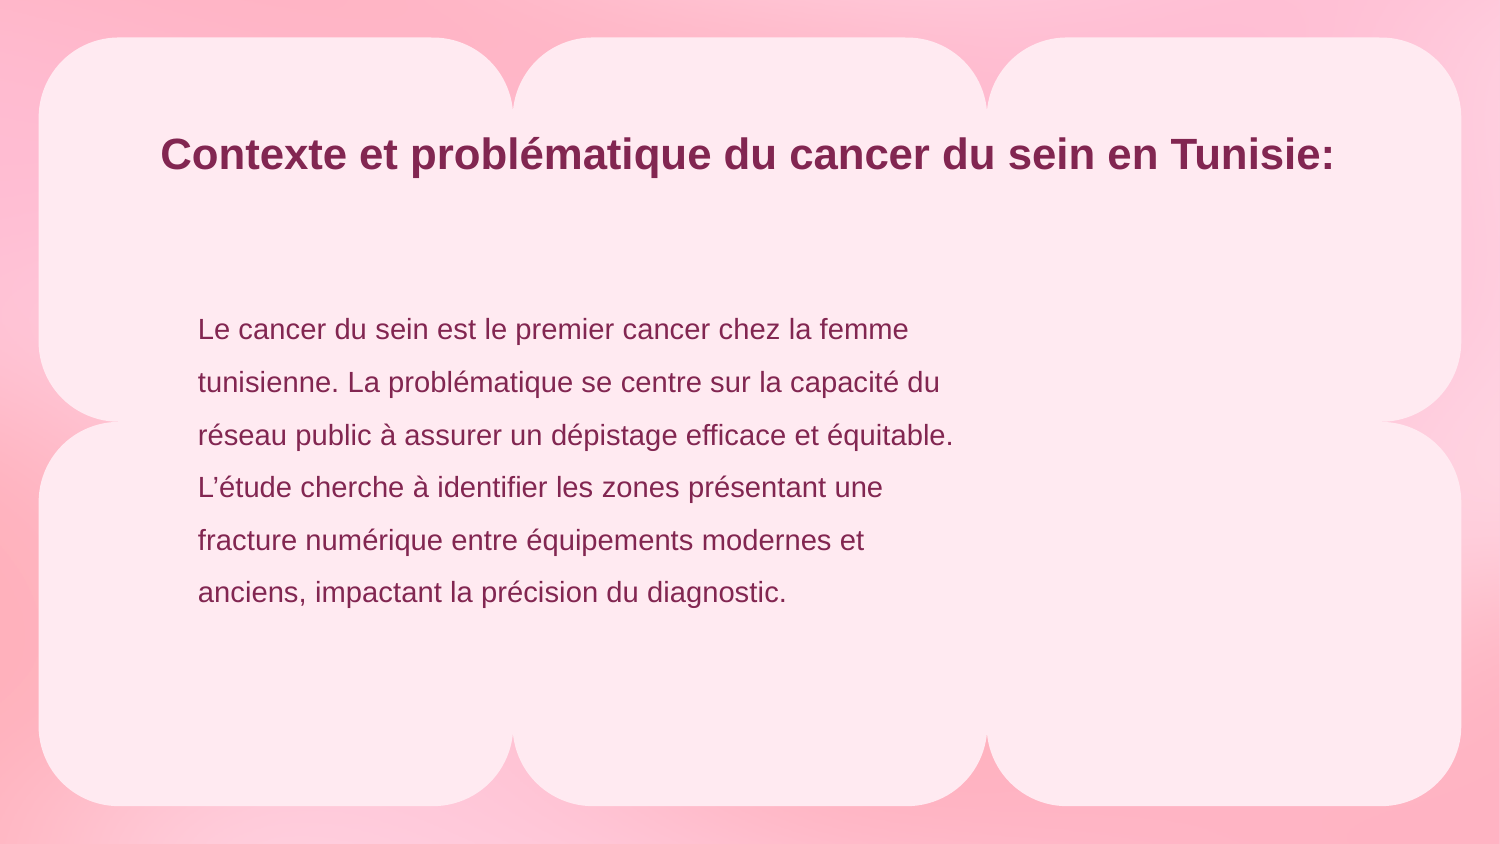

# Contexte et problématique du cancer du sein en Tunisie:
Le cancer du sein est le premier cancer chez la femme tunisienne. La problématique se centre sur la capacité du réseau public à assurer un dépistage efficace et équitable. L’étude cherche à identifier les zones présentant une fracture numérique entre équipements modernes et anciens, impactant la précision du diagnostic.